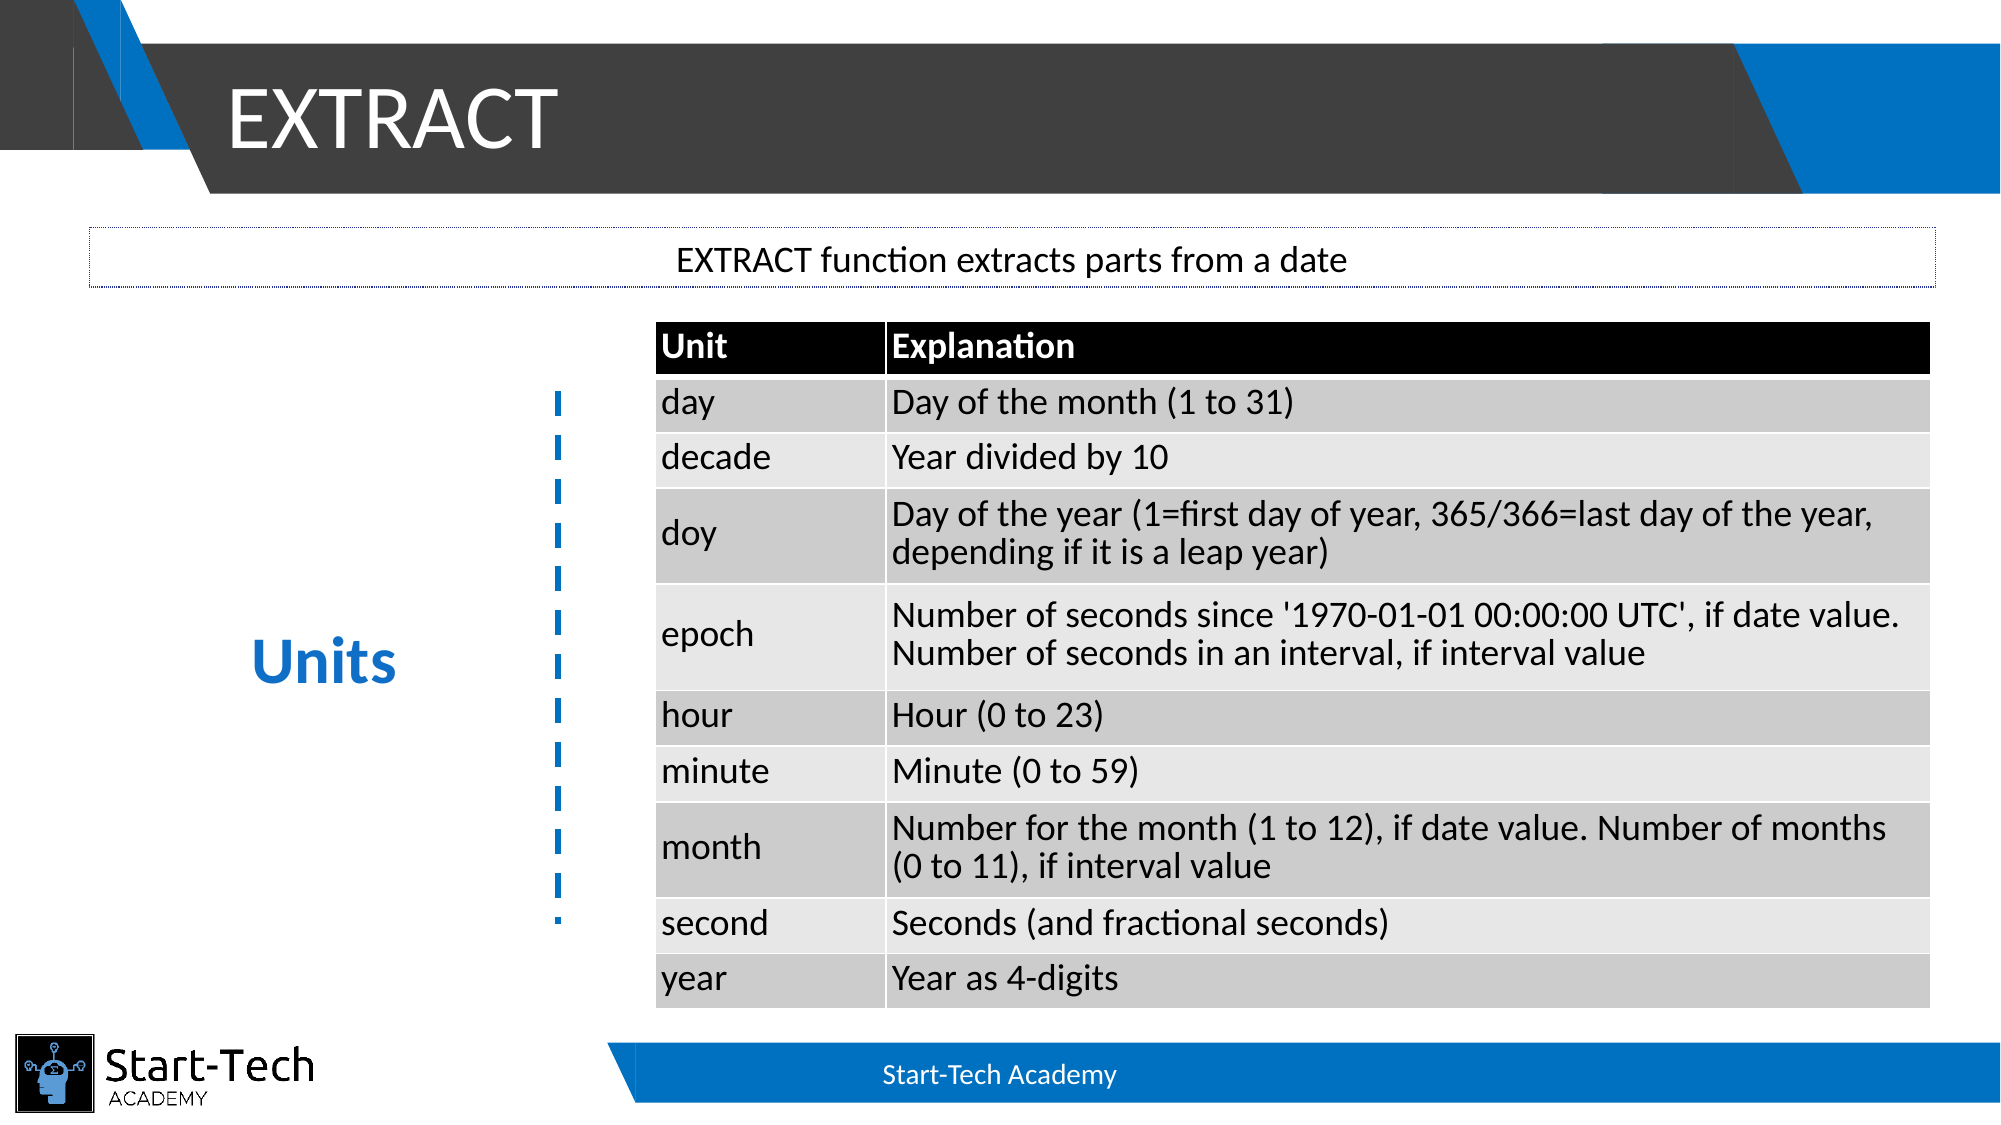

# EXTRACT
EXTRACT function extracts parts from a date
| Unit | Explanation |
| --- | --- |
| day | Day of the month (1 to 31) |
| decade | Year divided by 10 |
| doy | Day of the year (1=first day of year, 365/366=last day of the year, depending if it is a leap year) |
| epoch | Number of seconds since '1970-01-01 00:00:00 UTC', if date value. Number of seconds in an interval, if interval value |
| hour | Hour (0 to 23) |
| minute | Minute (0 to 59) |
| month | Number for the month (1 to 12), if date value. Number of months (0 to 11), if interval value |
| second | Seconds (and fractional seconds) |
| year | Year as 4-digits |
Units
Start-Tech Academy